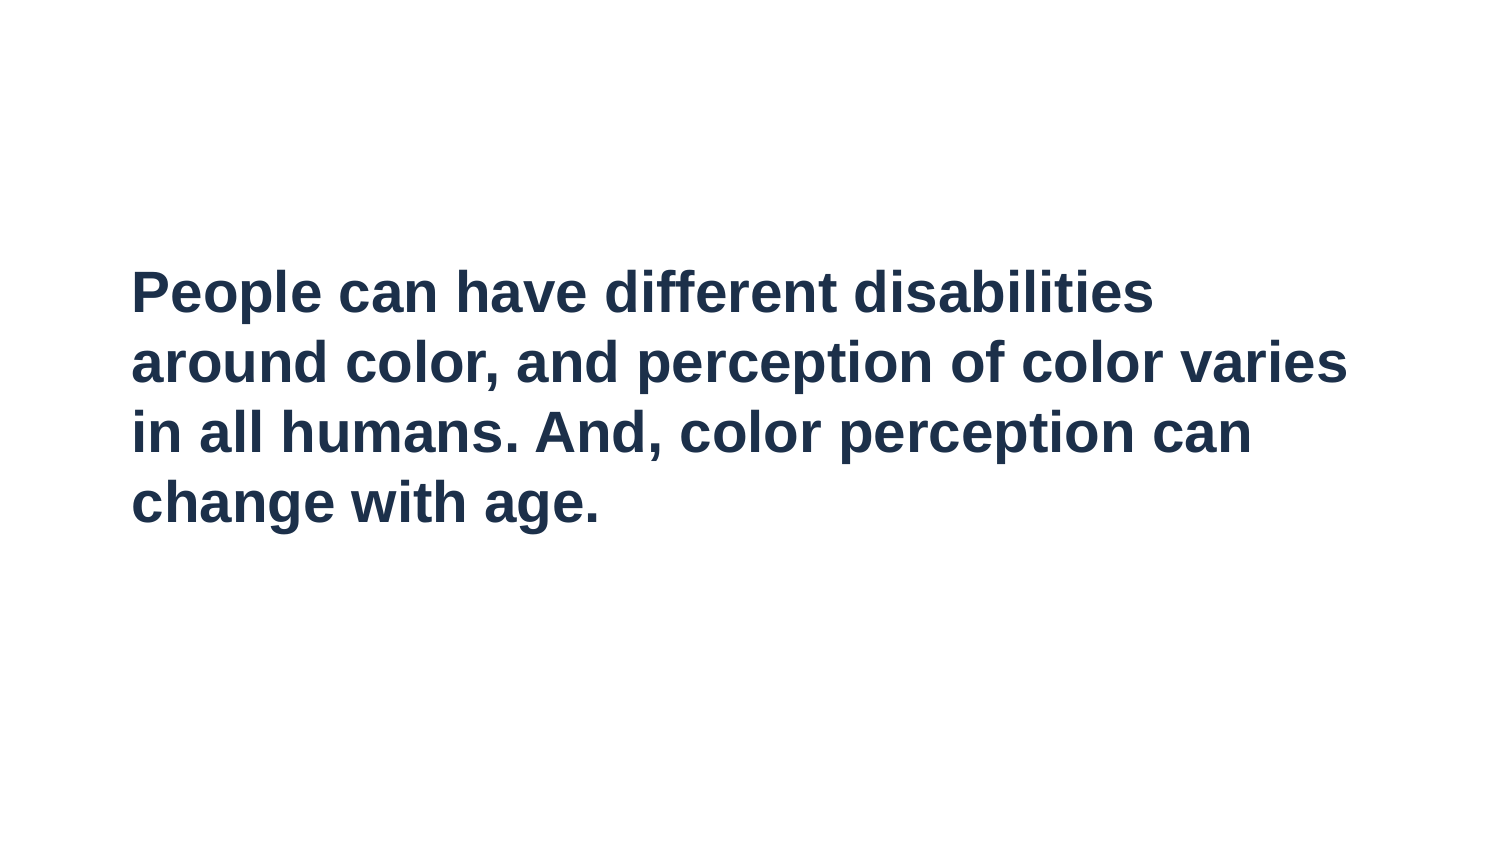

# People can have different disabilities around color, and perception of color varies in all humans. And, color perception can change with age.